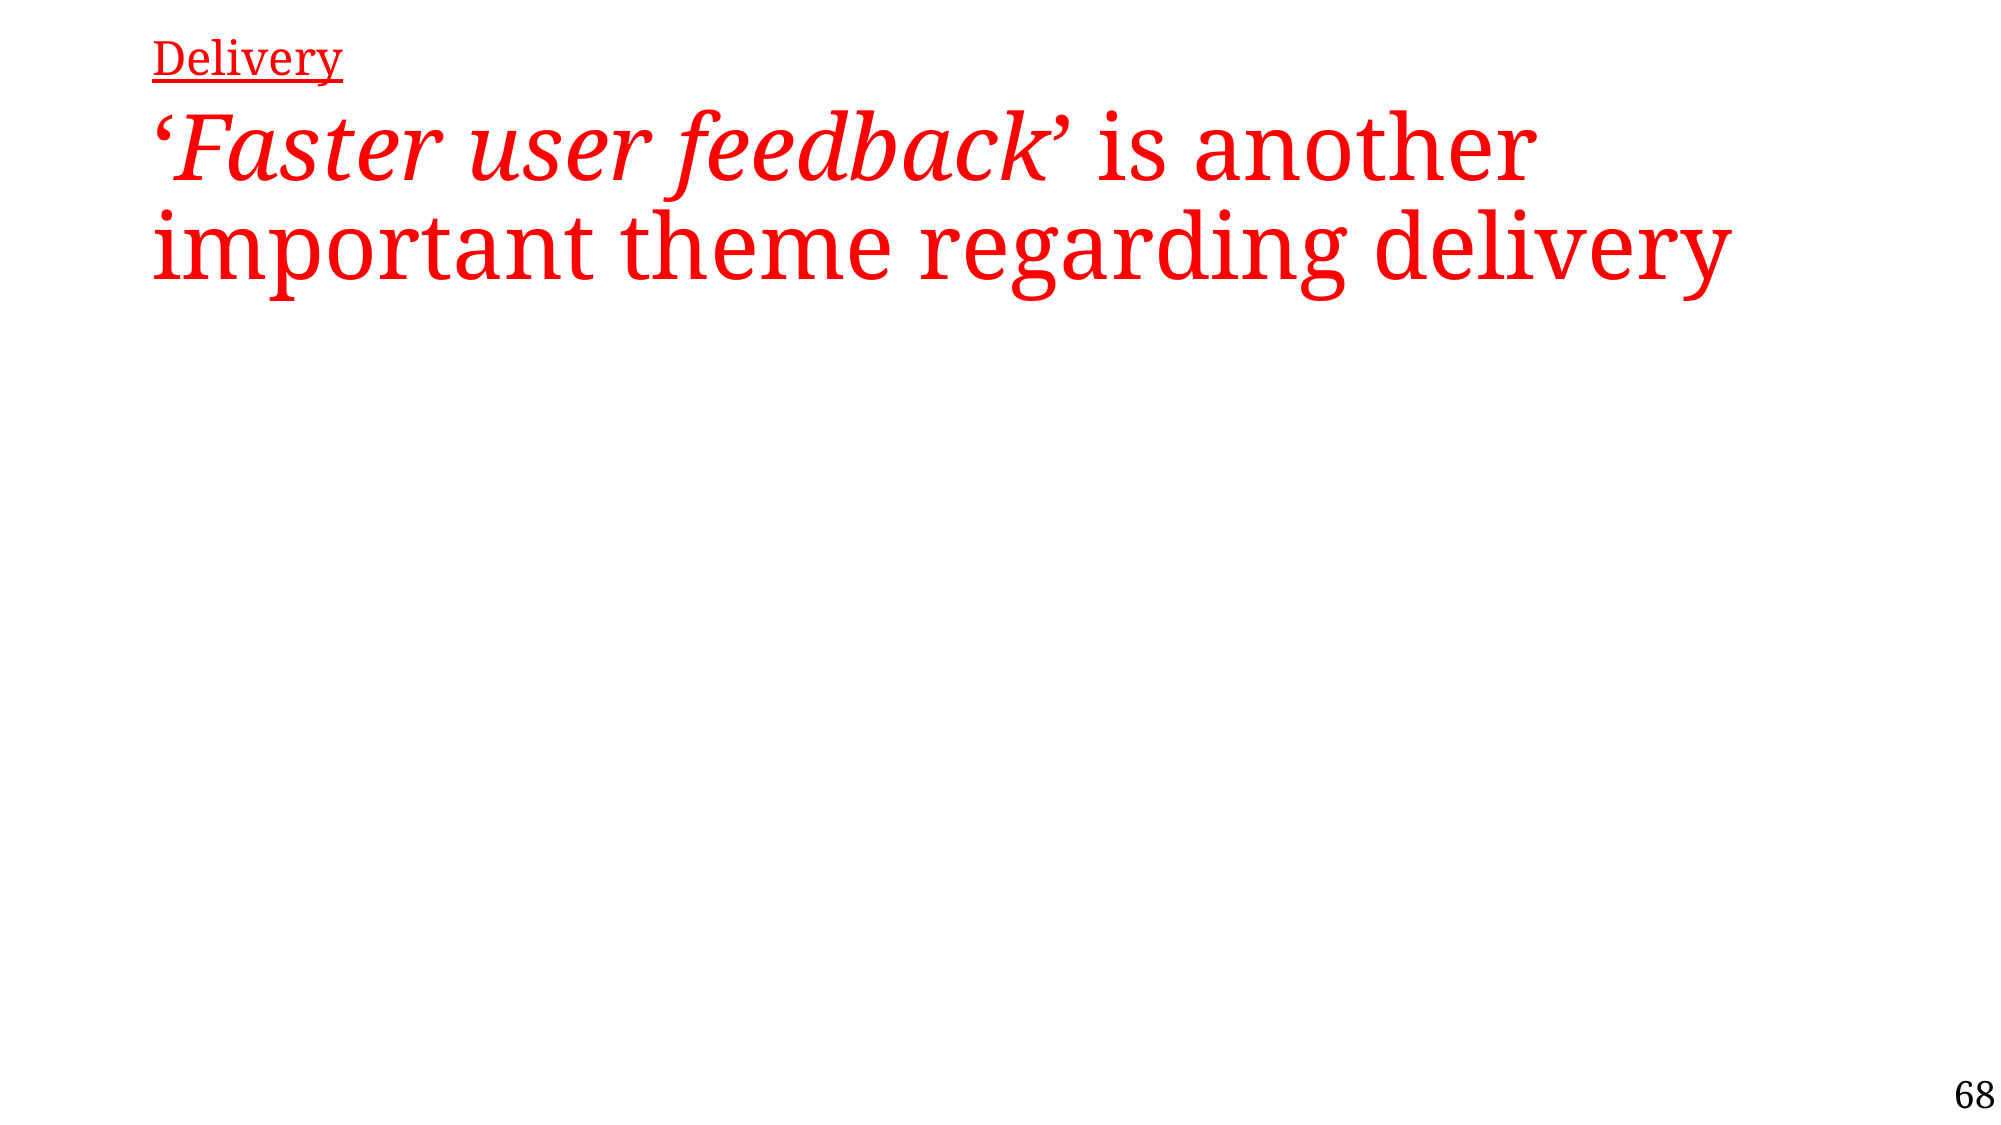

Delivery
# ‘Faster user feedback’ is another important theme regarding delivery
68